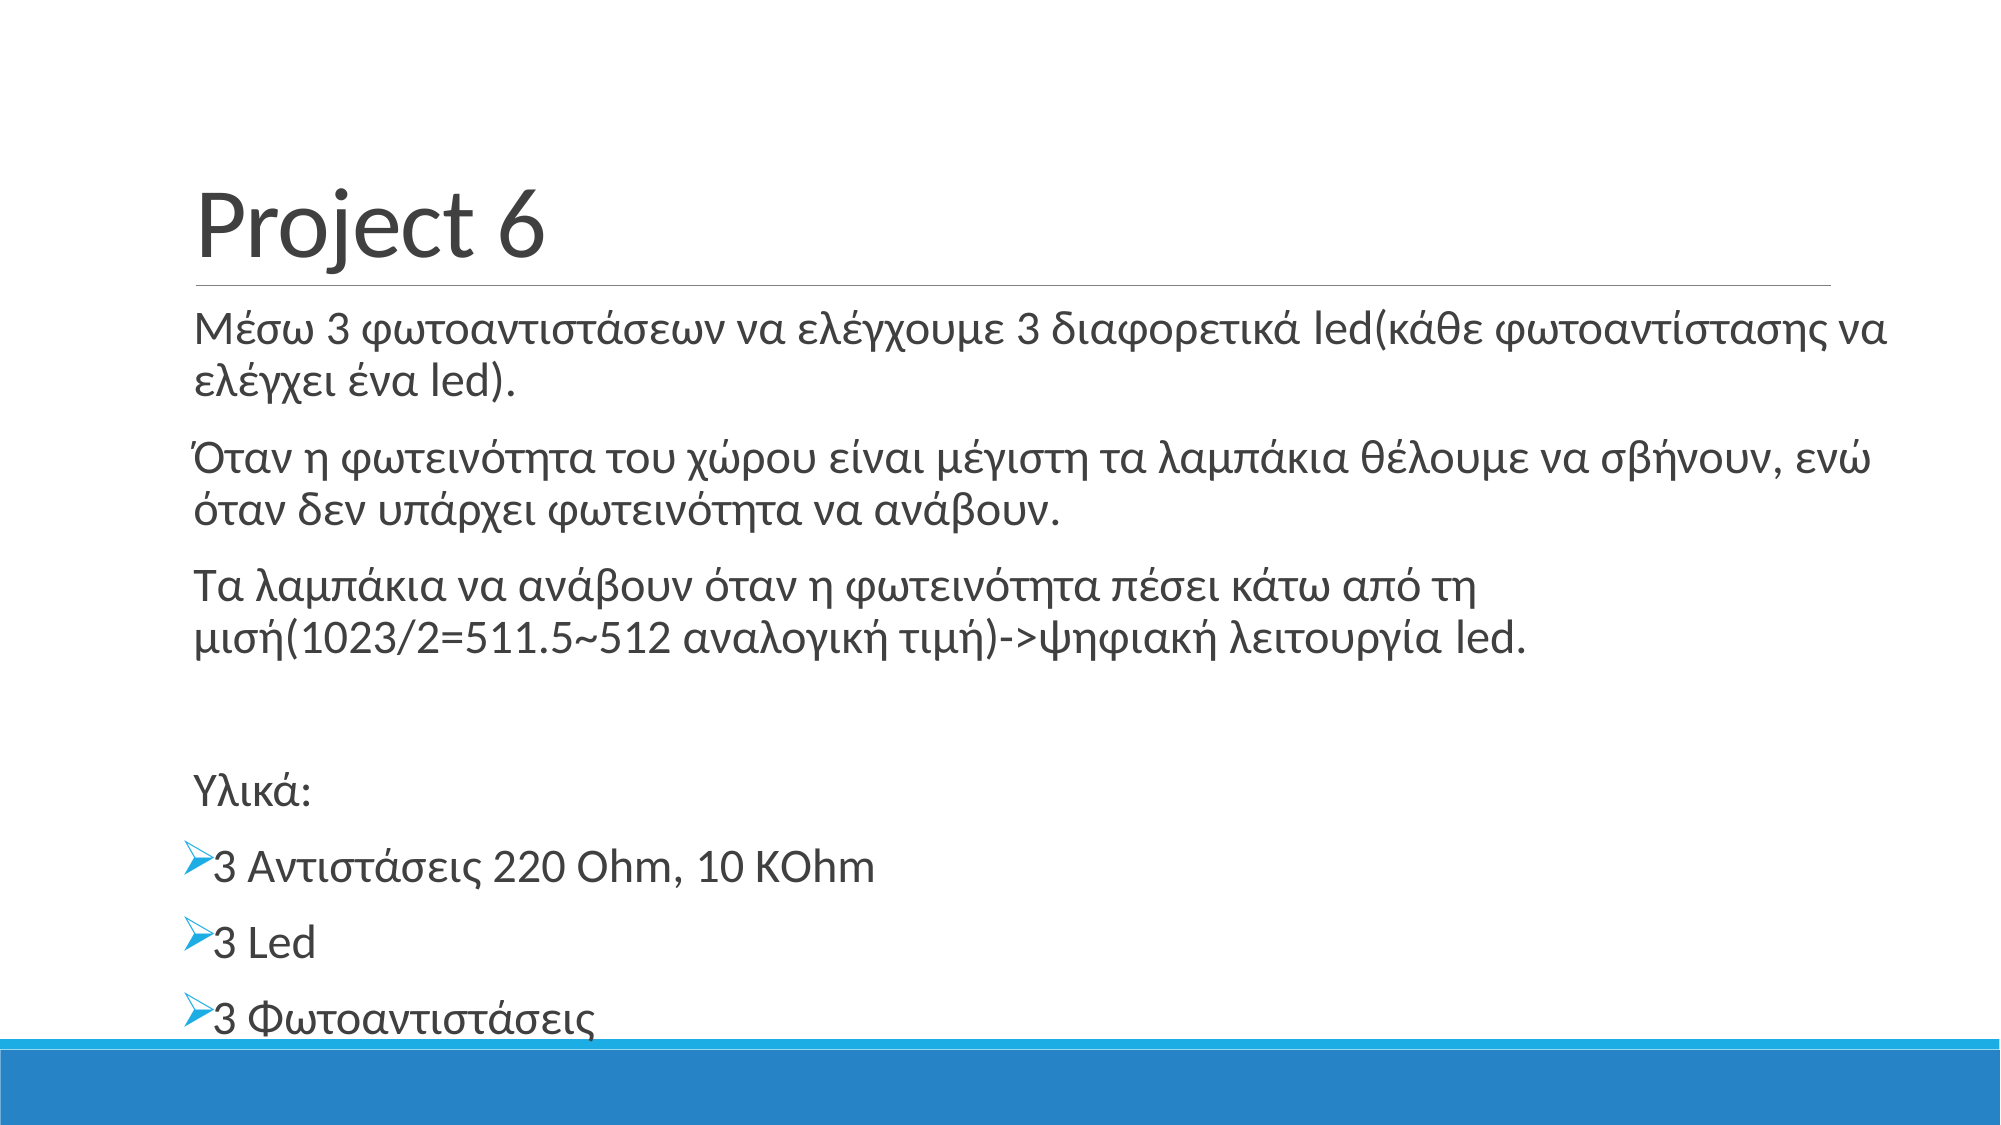

# Project 6
Μέσω 3 φωτοαντιστάσεων να ελέγχουμε 3 διαφορετικά led(κάθε φωτοαντίστασης να ελέγχει ένα led).
Όταν η φωτεινότητα του χώρου είναι μέγιστη τα λαμπάκια θέλουμε να σβήνουν, ενώ όταν δεν υπάρχει φωτεινότητα να ανάβουν.
Τα λαμπάκια να ανάβουν όταν η φωτεινότητα πέσει κάτω από τη μισή(1023/2=511.5~512 αναλογική τιμή)->ψηφιακή λειτουργία led.

Υλικά:
3 Αντιστάσεις 220 Ohm, 10 ΚOhm
3 Led
3 Φωτοαντιστάσεις